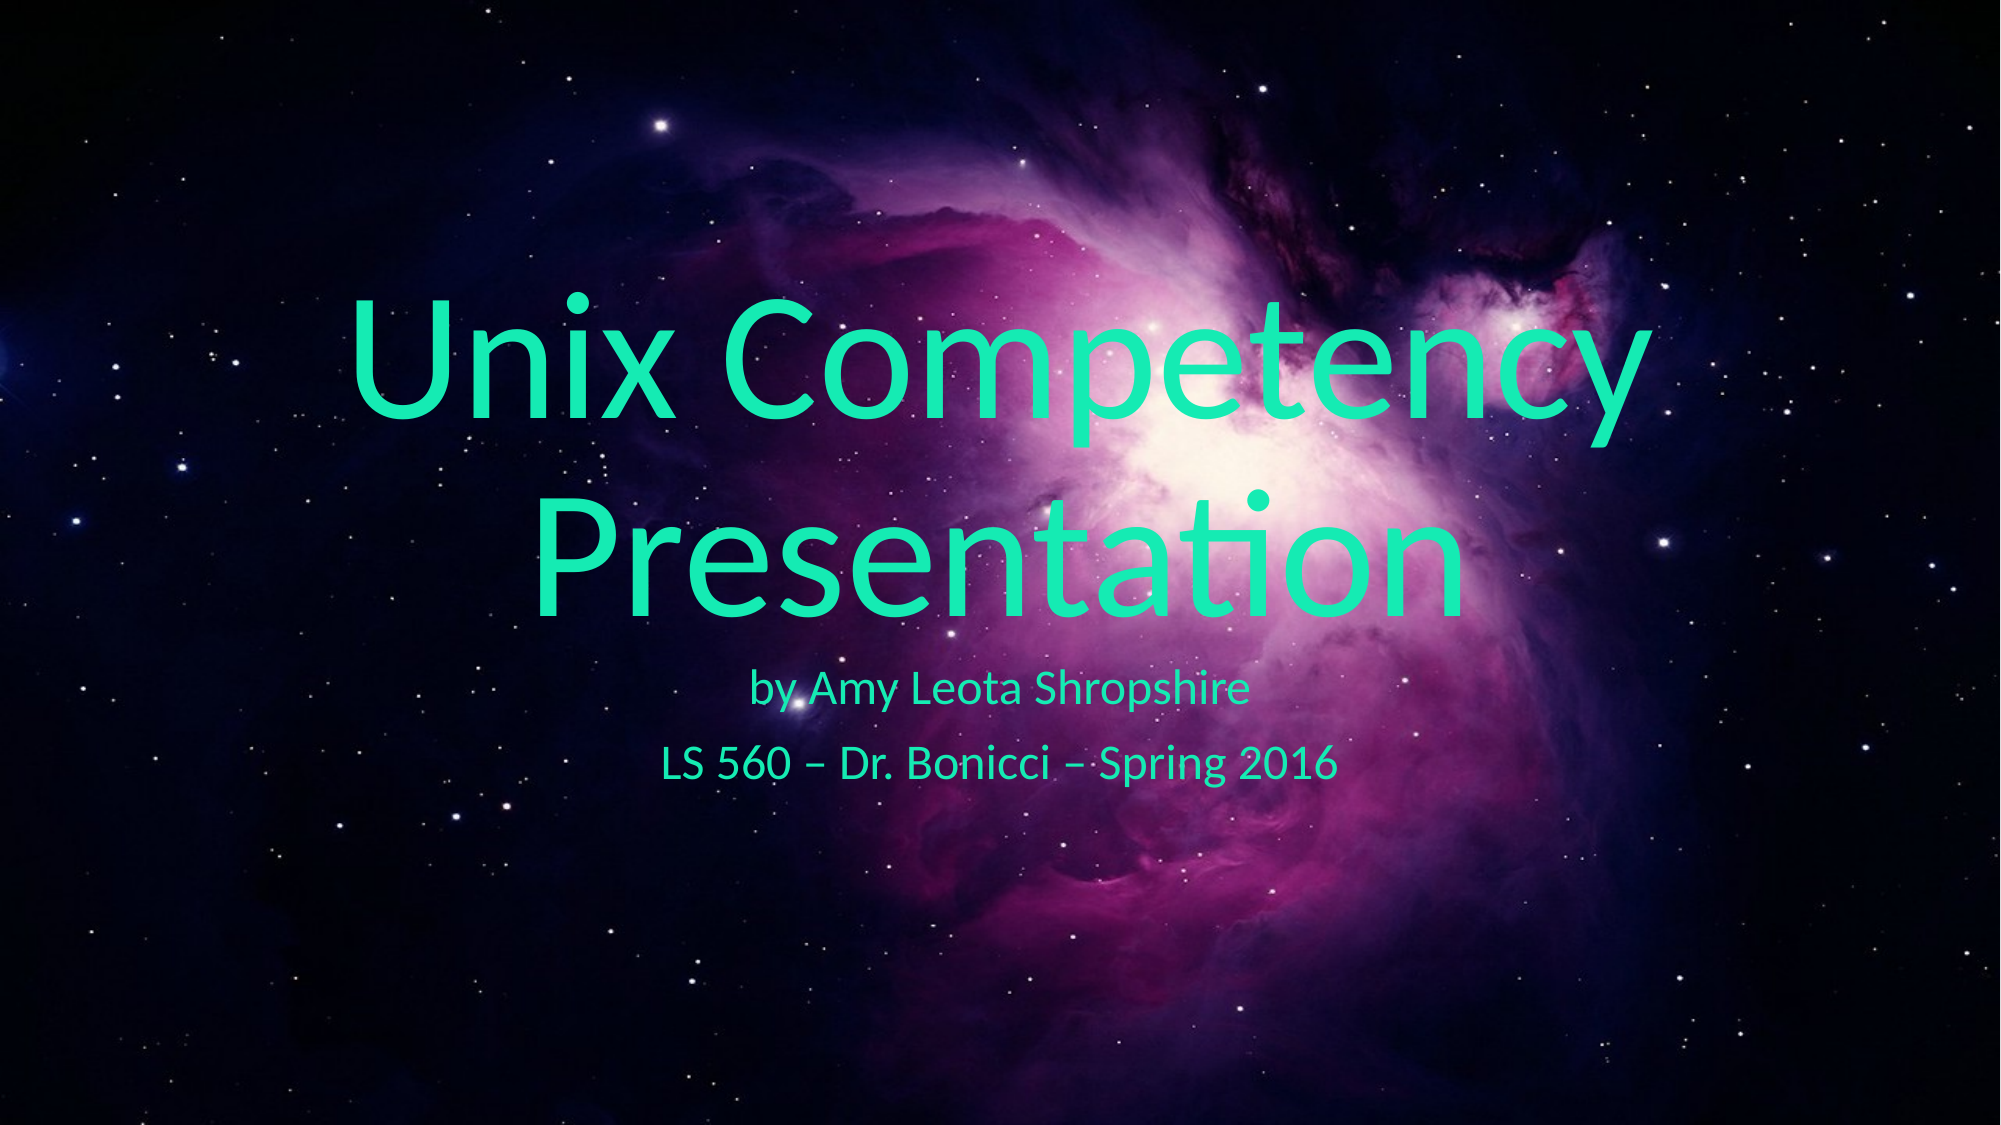

# Unix Competency Presentation
by Amy Leota Shropshire
LS 560 – Dr. Bonicci – Spring 2016